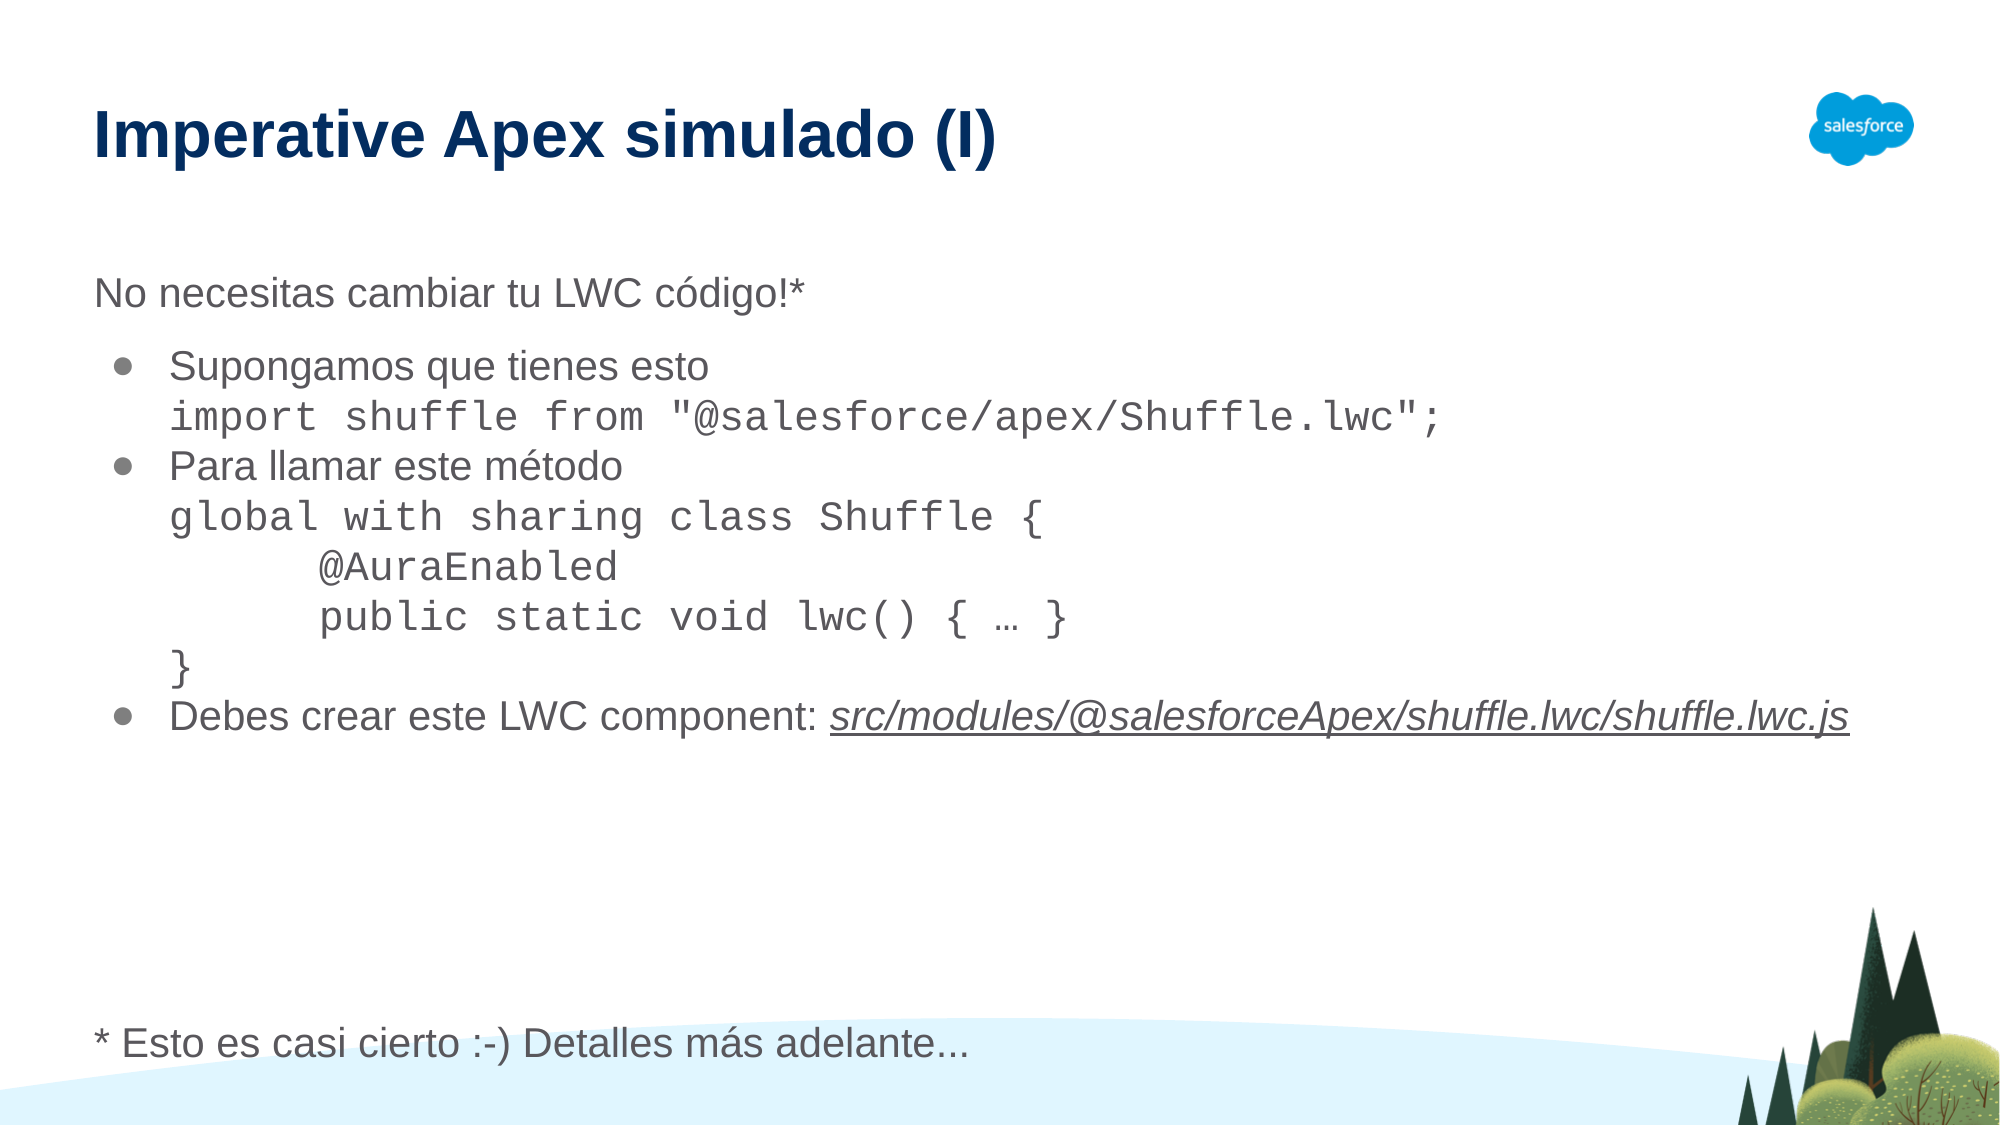

# Imperative Apex simulado (I)

No necesitas cambiar tu LWC código!*
Supongamos que tienes esto
import shuffle from "@salesforce/apex/Shuffle.lwc";
Para llamar este método
global with sharing class Shuffle {
	@AuraEnabled
	public static void lwc() { … }
}
Debes crear este LWC component: src/modules/@salesforceApex/shuffle.lwc/shuffle.lwc.js

* Esto es casi cierto :-) Detalles más adelante...